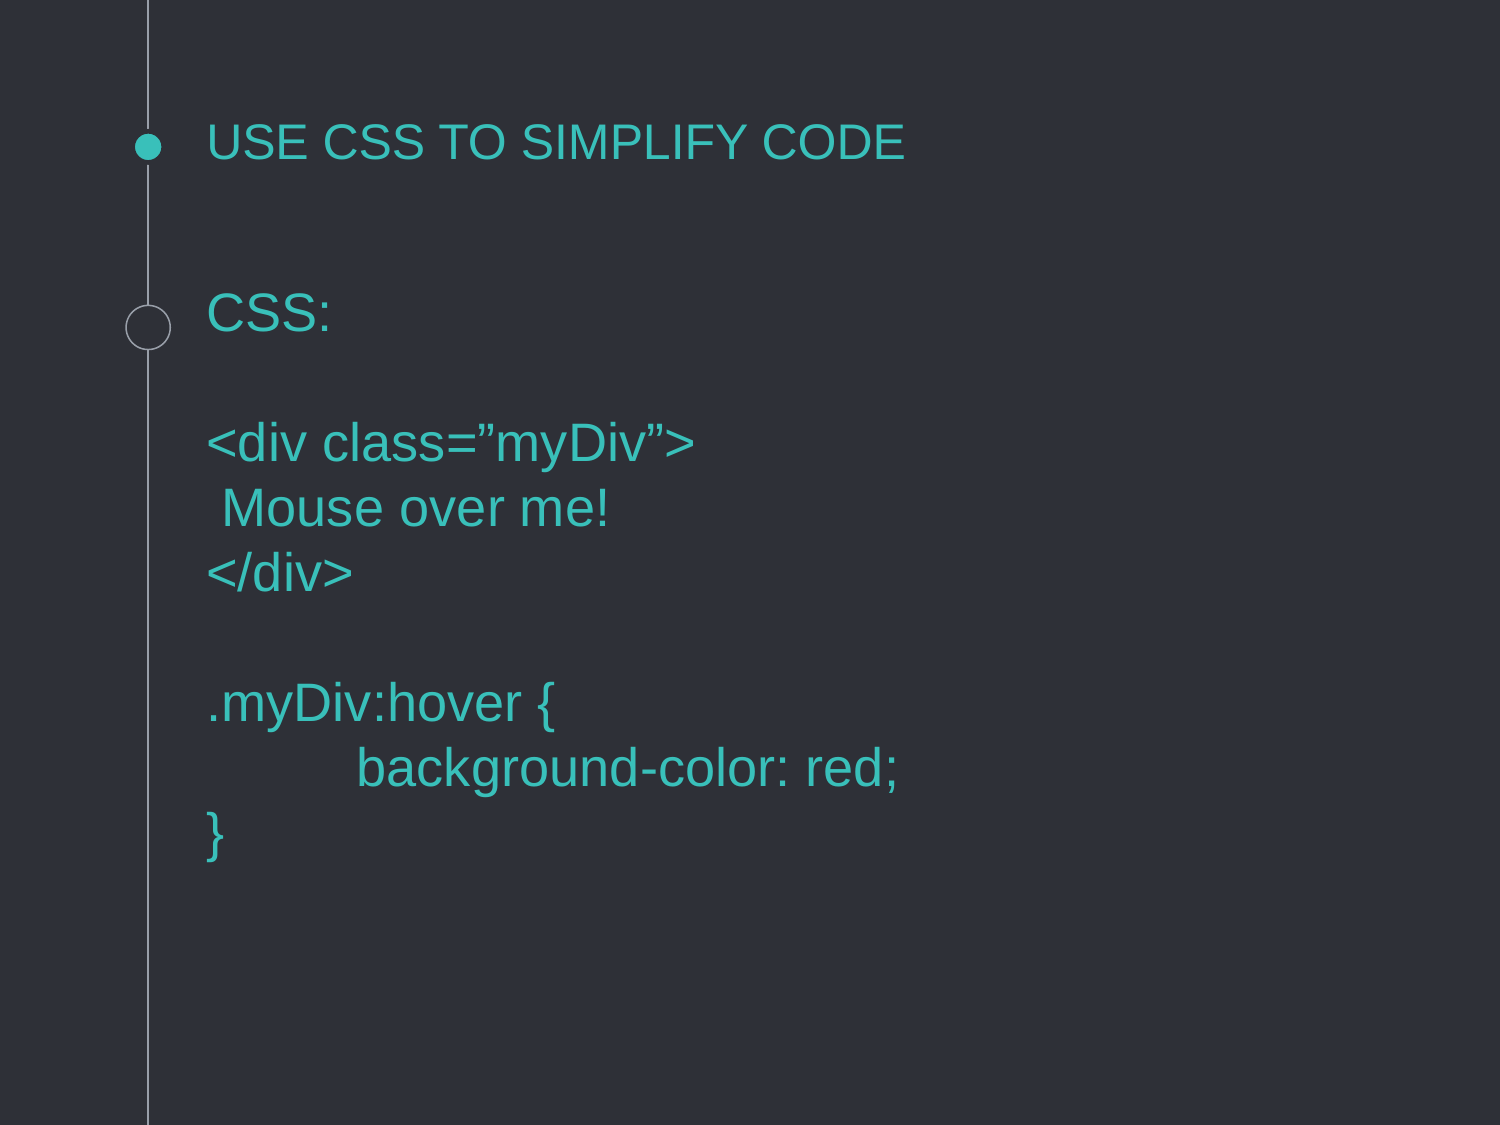

USE CSS TO SIMPLIFY CODE
CSS:

<div class=”myDiv”>
 Mouse over me!
</div>

.myDiv:hover {
	background-color: red;
}